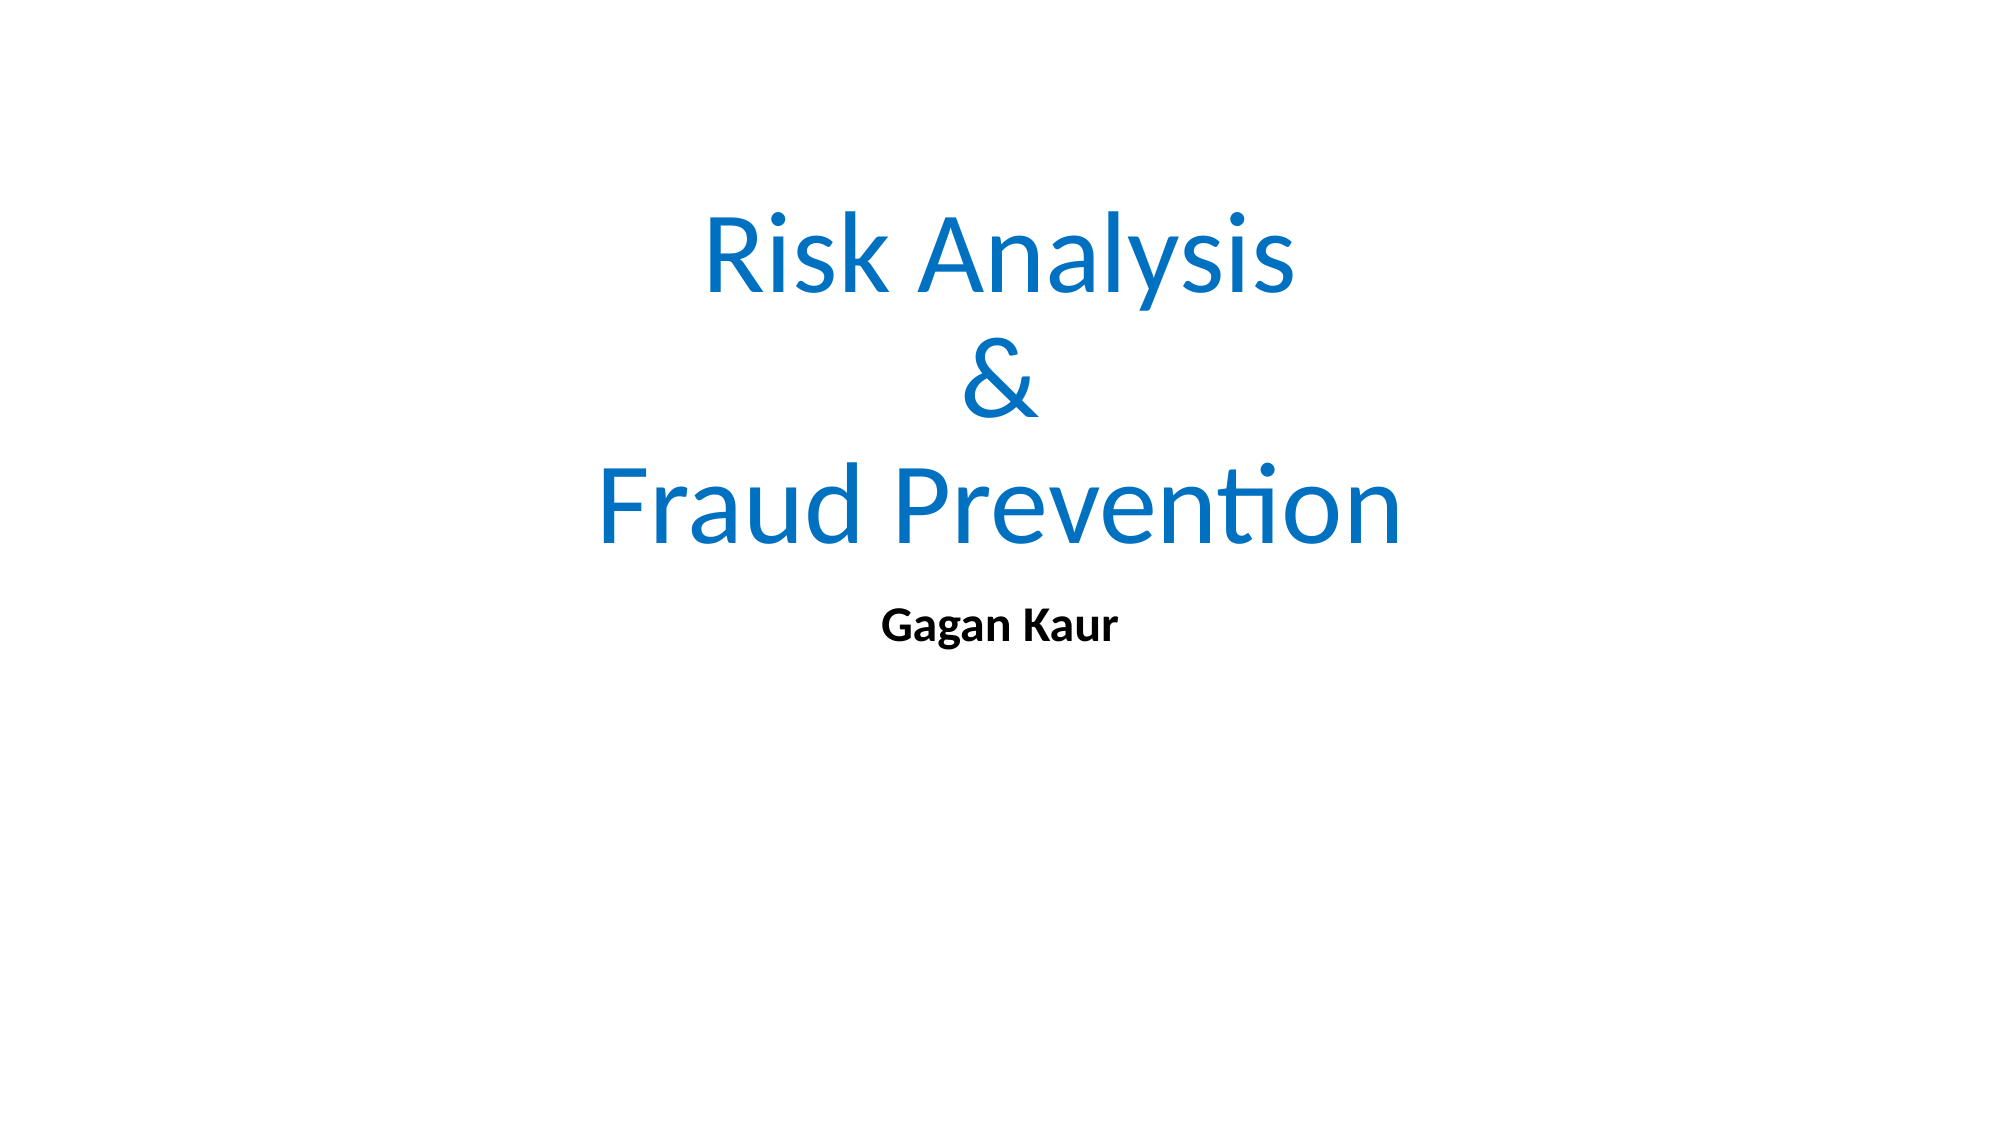

# Risk Analysis & Fraud Prevention
Gagan Kaur